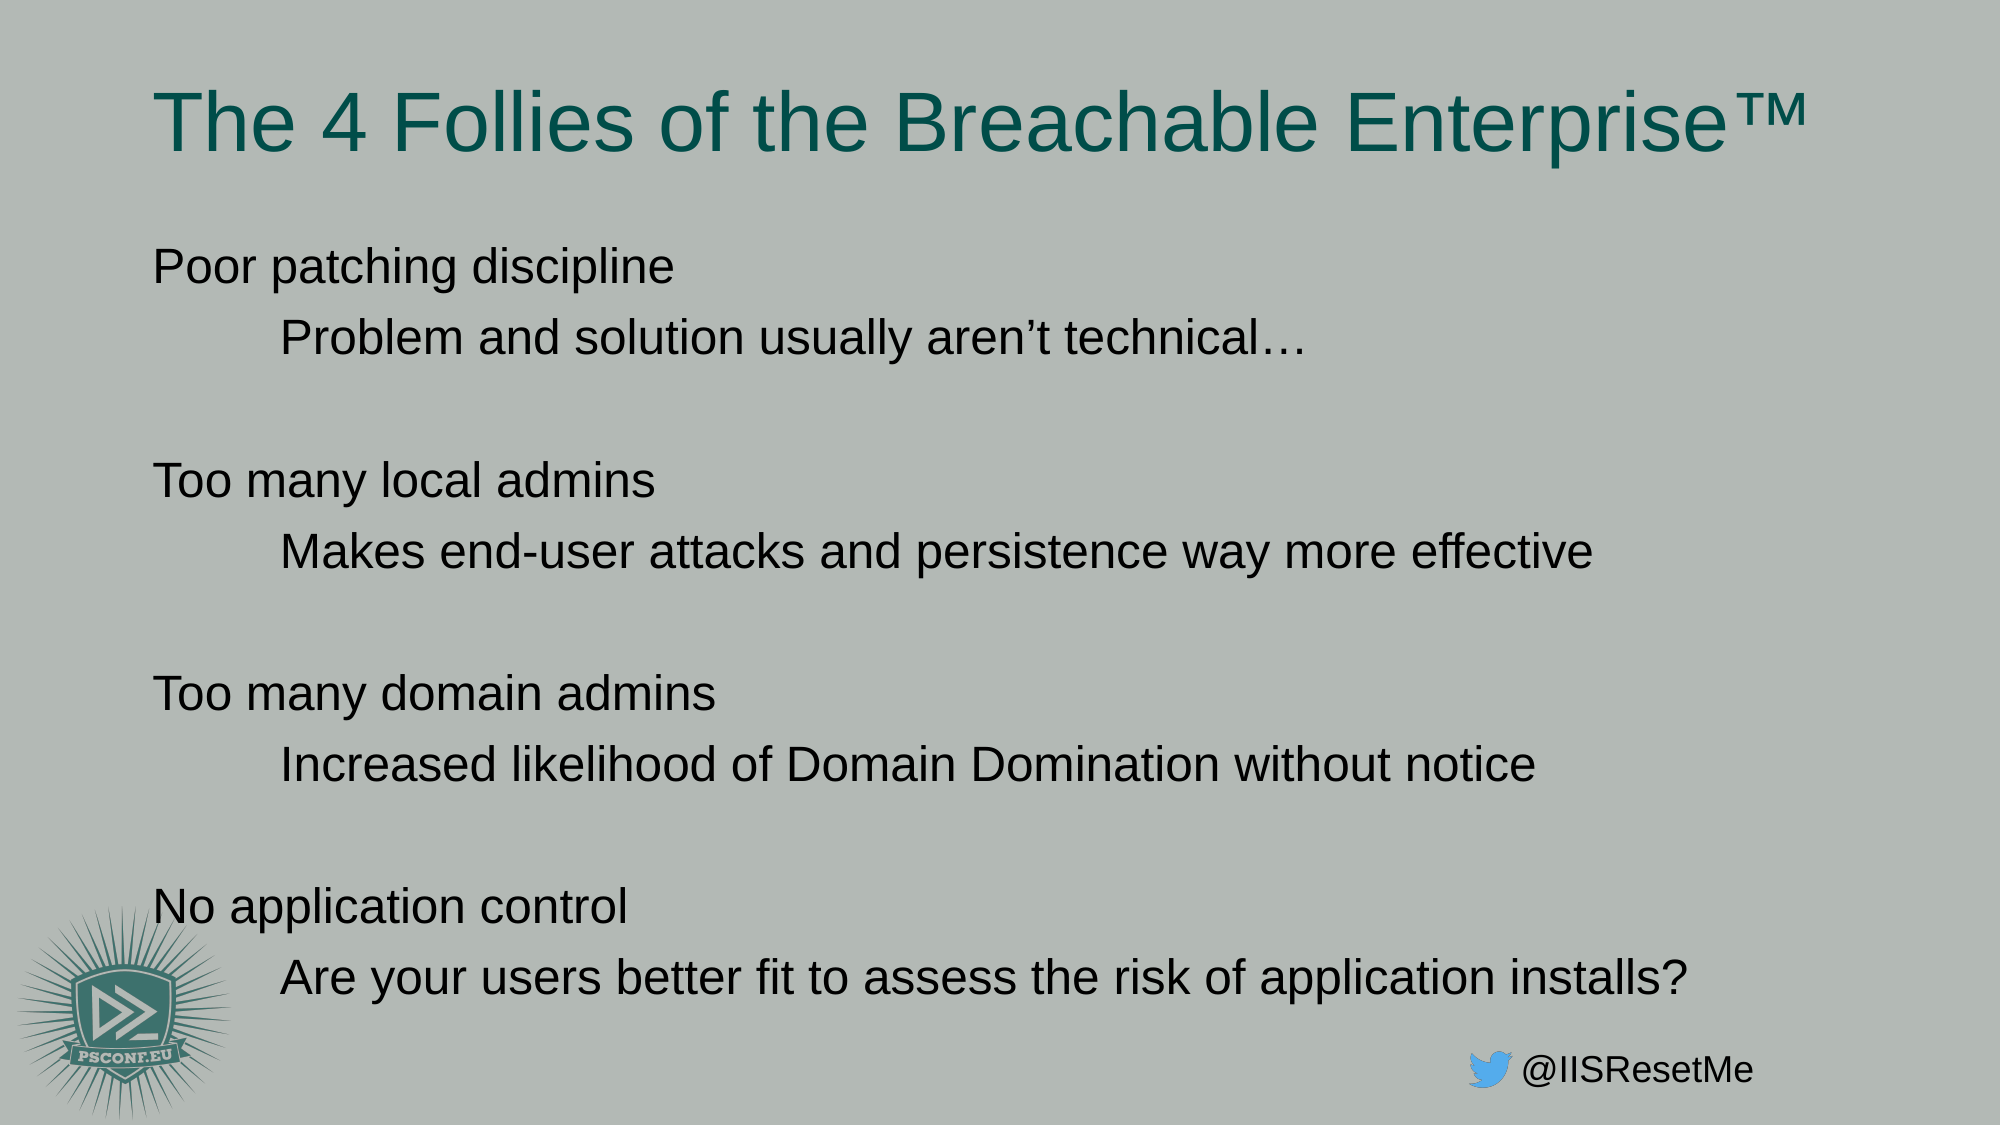

# The 4 Follies of the Breachable Enterprise™
Poor patching discipline
	Problem and solution usually aren’t technical…

Too many local admins
	Makes end-user attacks and persistence way more effective

Too many domain admins
	Increased likelihood of Domain Domination without notice

No application control
	Are your users better fit to assess the risk of application installs?
@IISResetMe